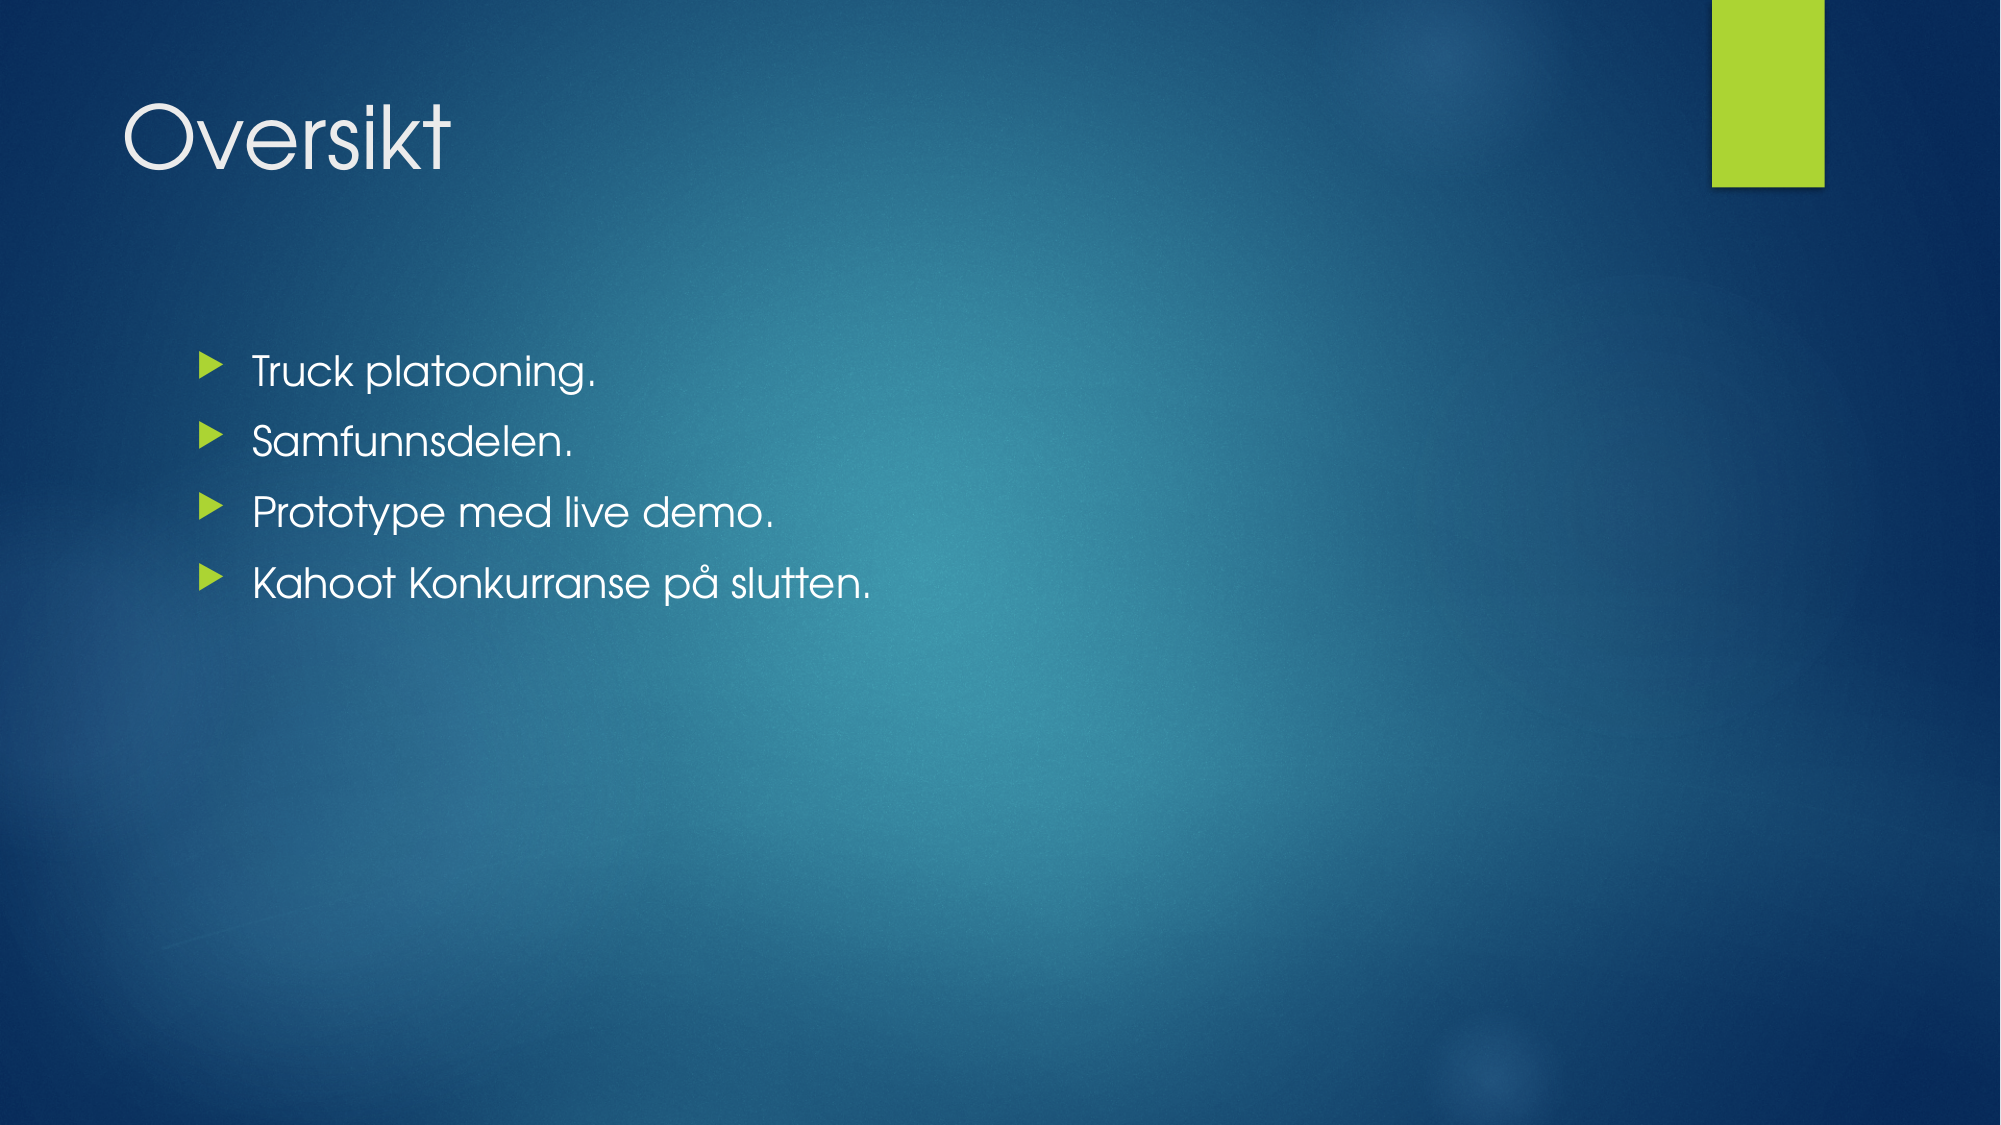

# Oversikt
Truck platooning.
Samfunnsdelen.
Prototype med live demo.
Kahoot Konkurranse på slutten.